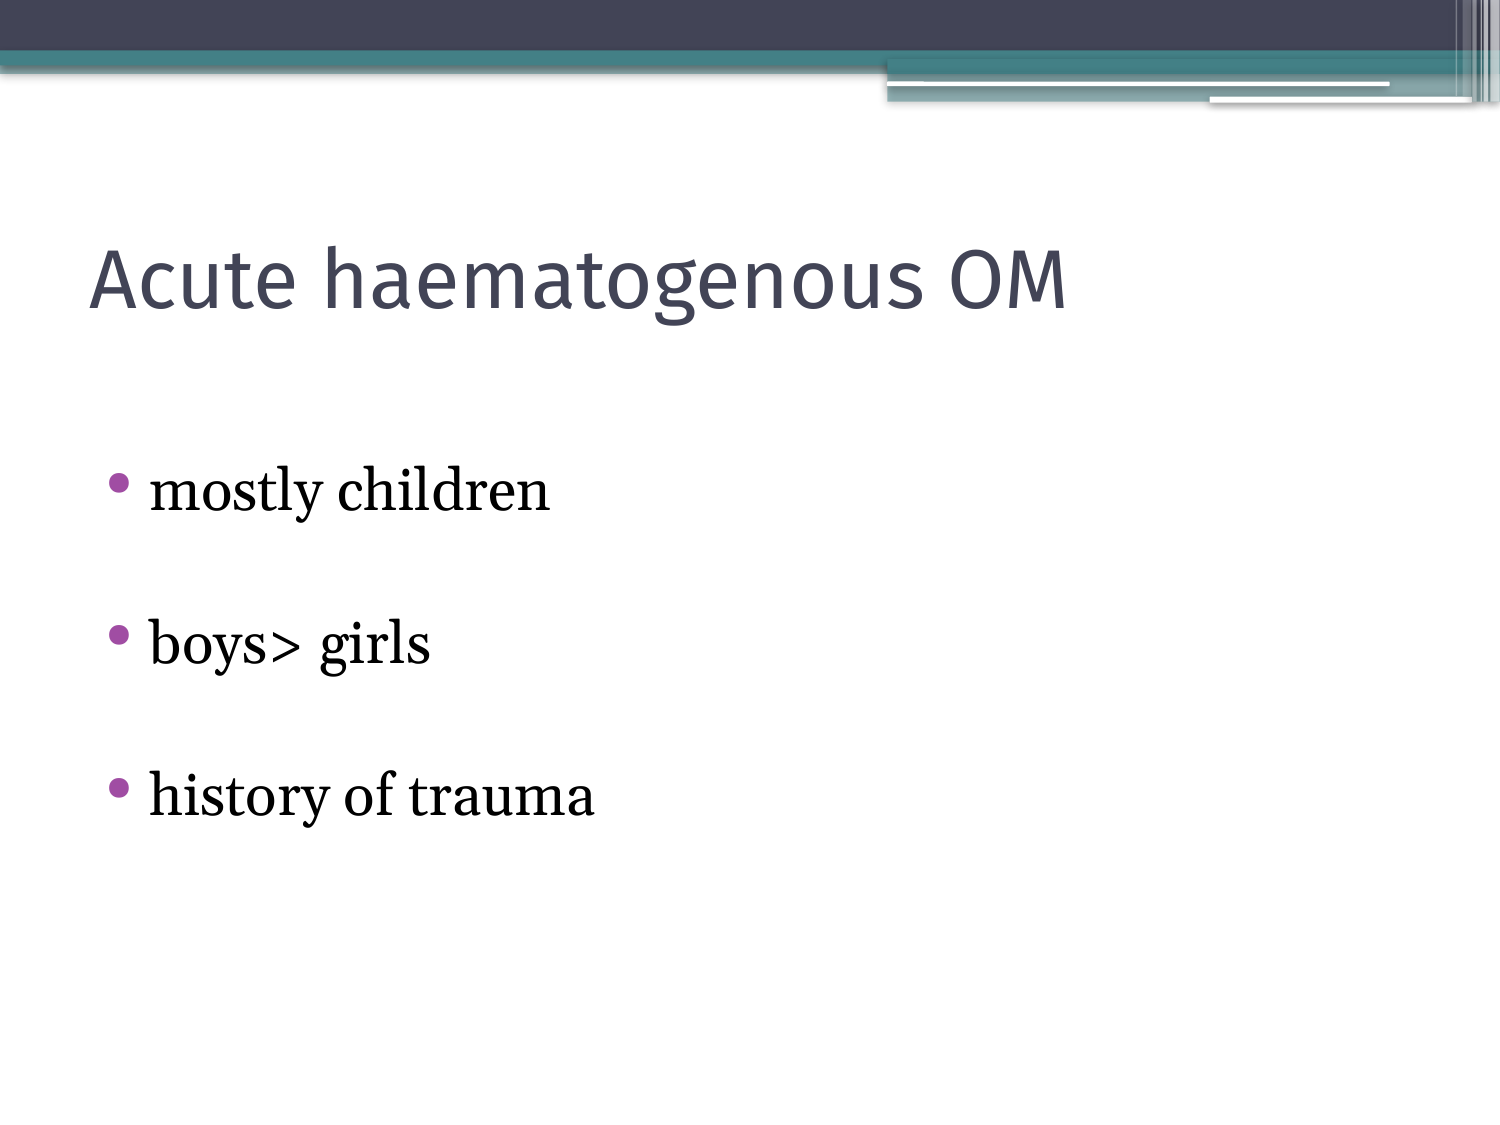

# Acute haematogenous OM

mostly children

boys> girls

history of trauma